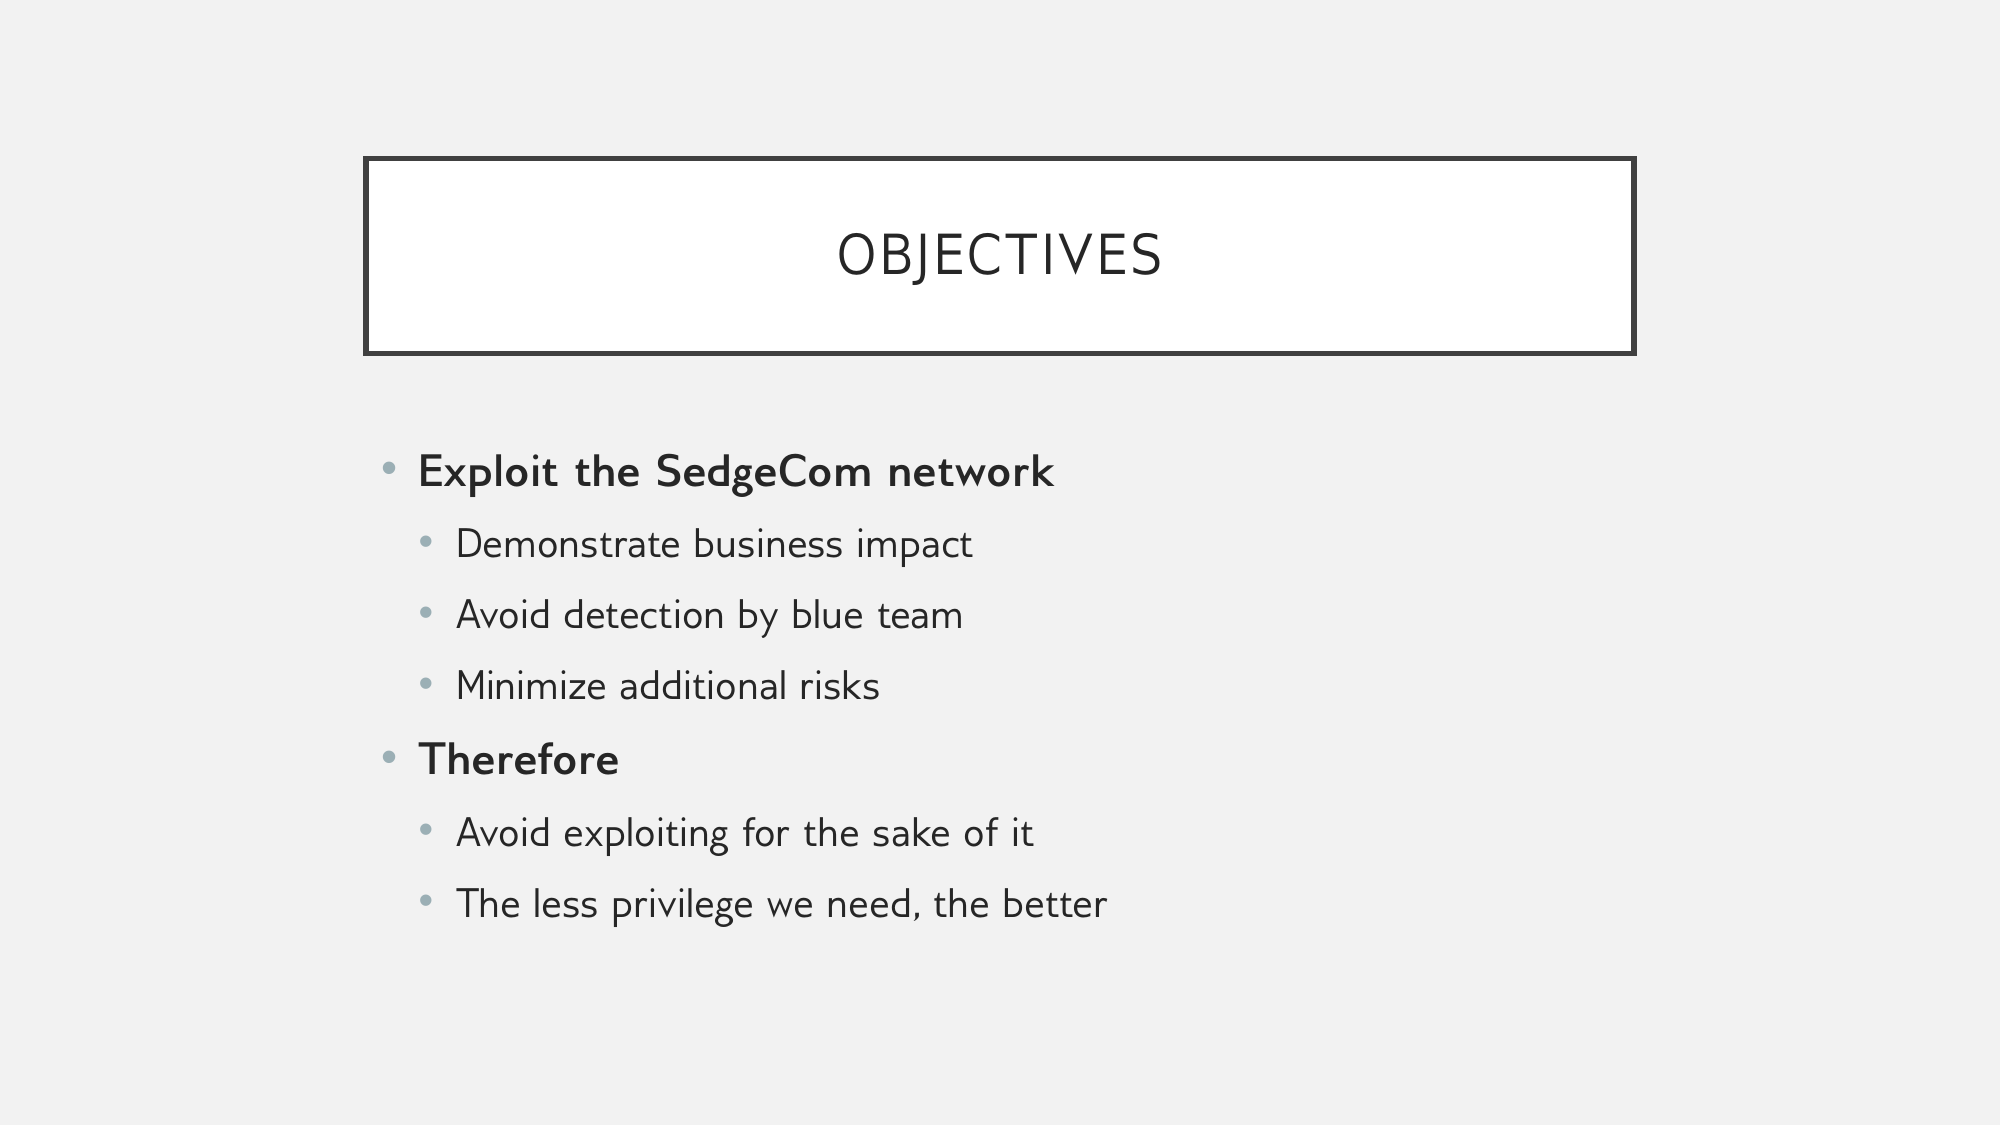

# Objectives
Exploit the SedgeCom network
Demonstrate business impact
Avoid detection by blue team
Minimize additional risks
Therefore
Avoid exploiting for the sake of it
The less privilege we need, the better